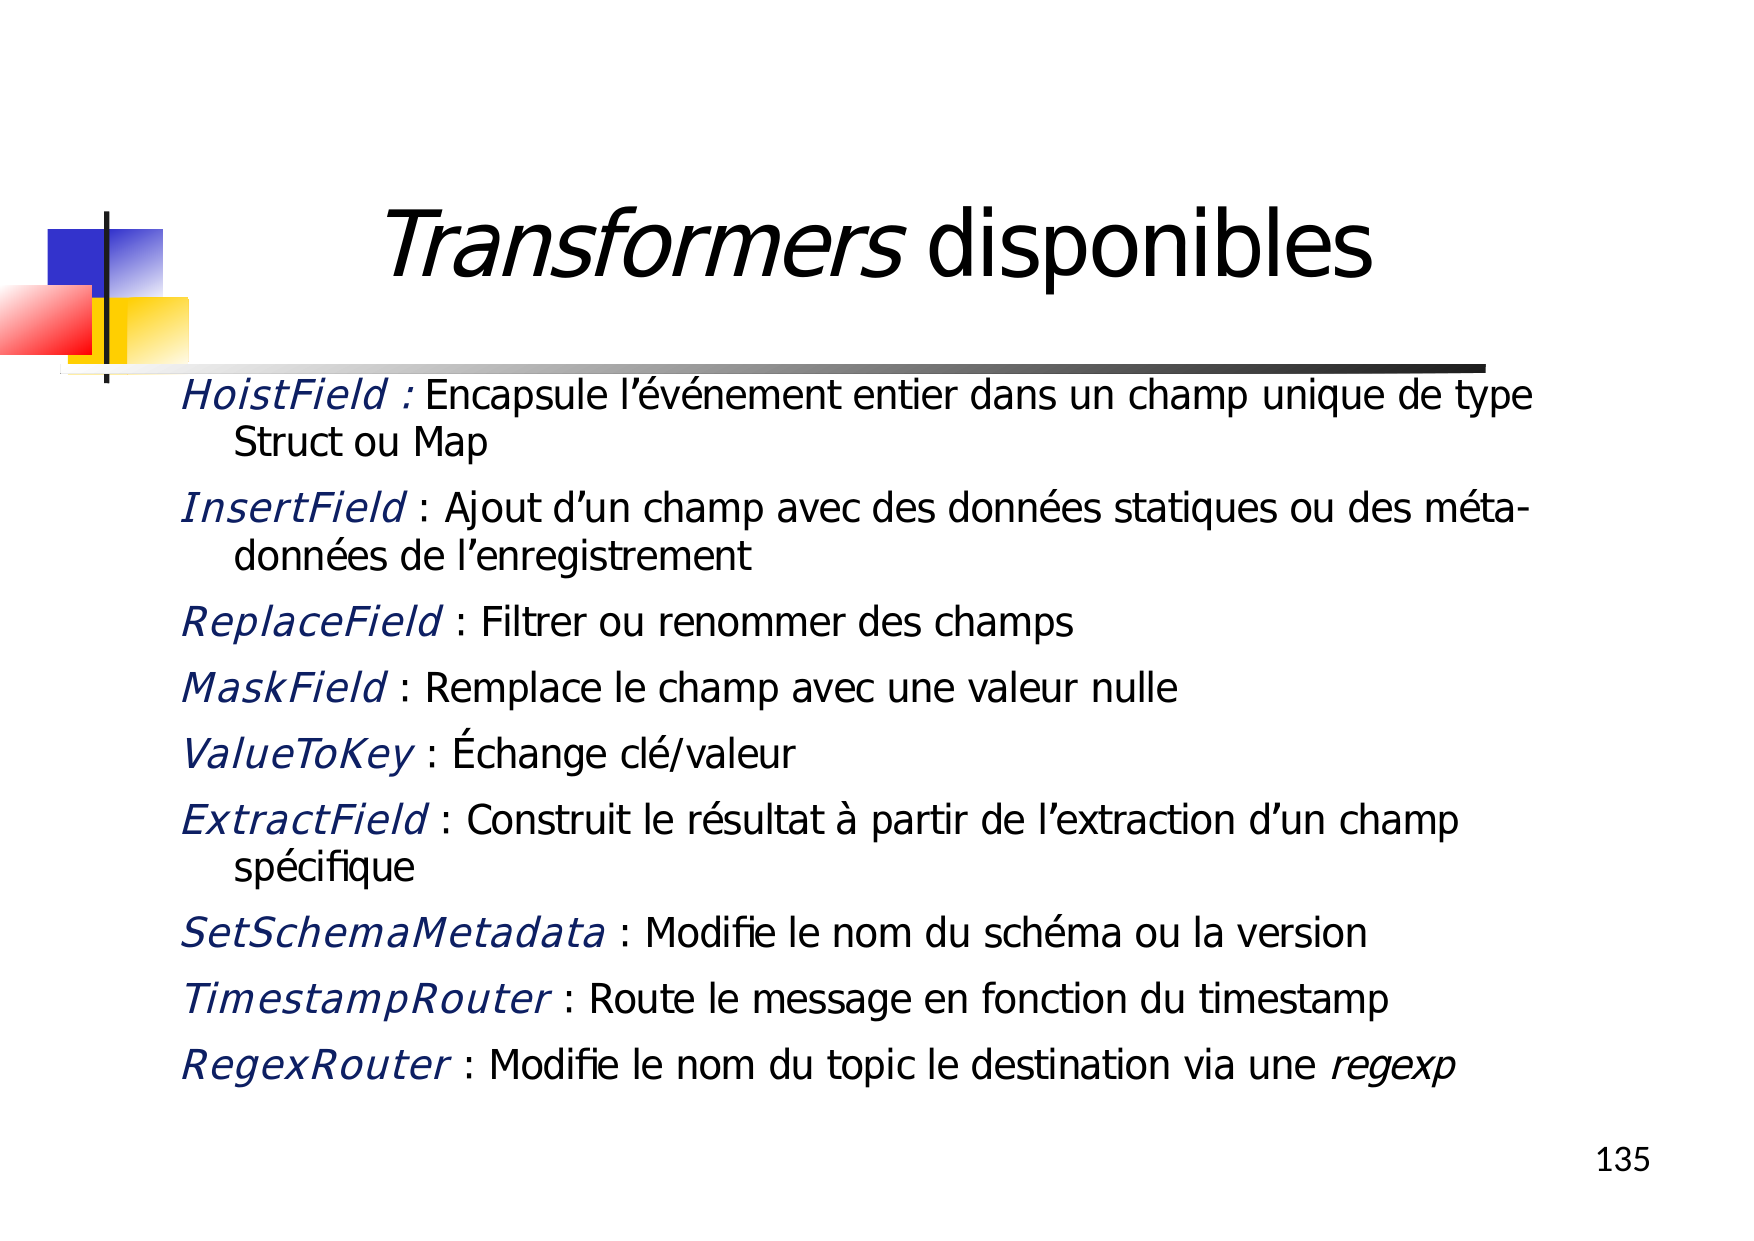

Transformers disponibles
HoistField : Encapsule l’événement entier dans un champ unique de type Struct ou Map
InsertField : Ajout d’un champ avec des données statiques ou des méta-données de l’enregistrement
ReplaceField : Filtrer ou renommer des champs
MaskField : Remplace le champ avec une valeur nulle
ValueToKey : Échange clé/valeur
ExtractField : Construit le résultat à partir de l’extraction d’un champ spécifique
SetSchemaMetadata : Modifie le nom du schéma ou la version
TimestampRouter : Route le message en fonction du timestamp
RegexRouter : Modifie le nom du topic le destination via une regexp